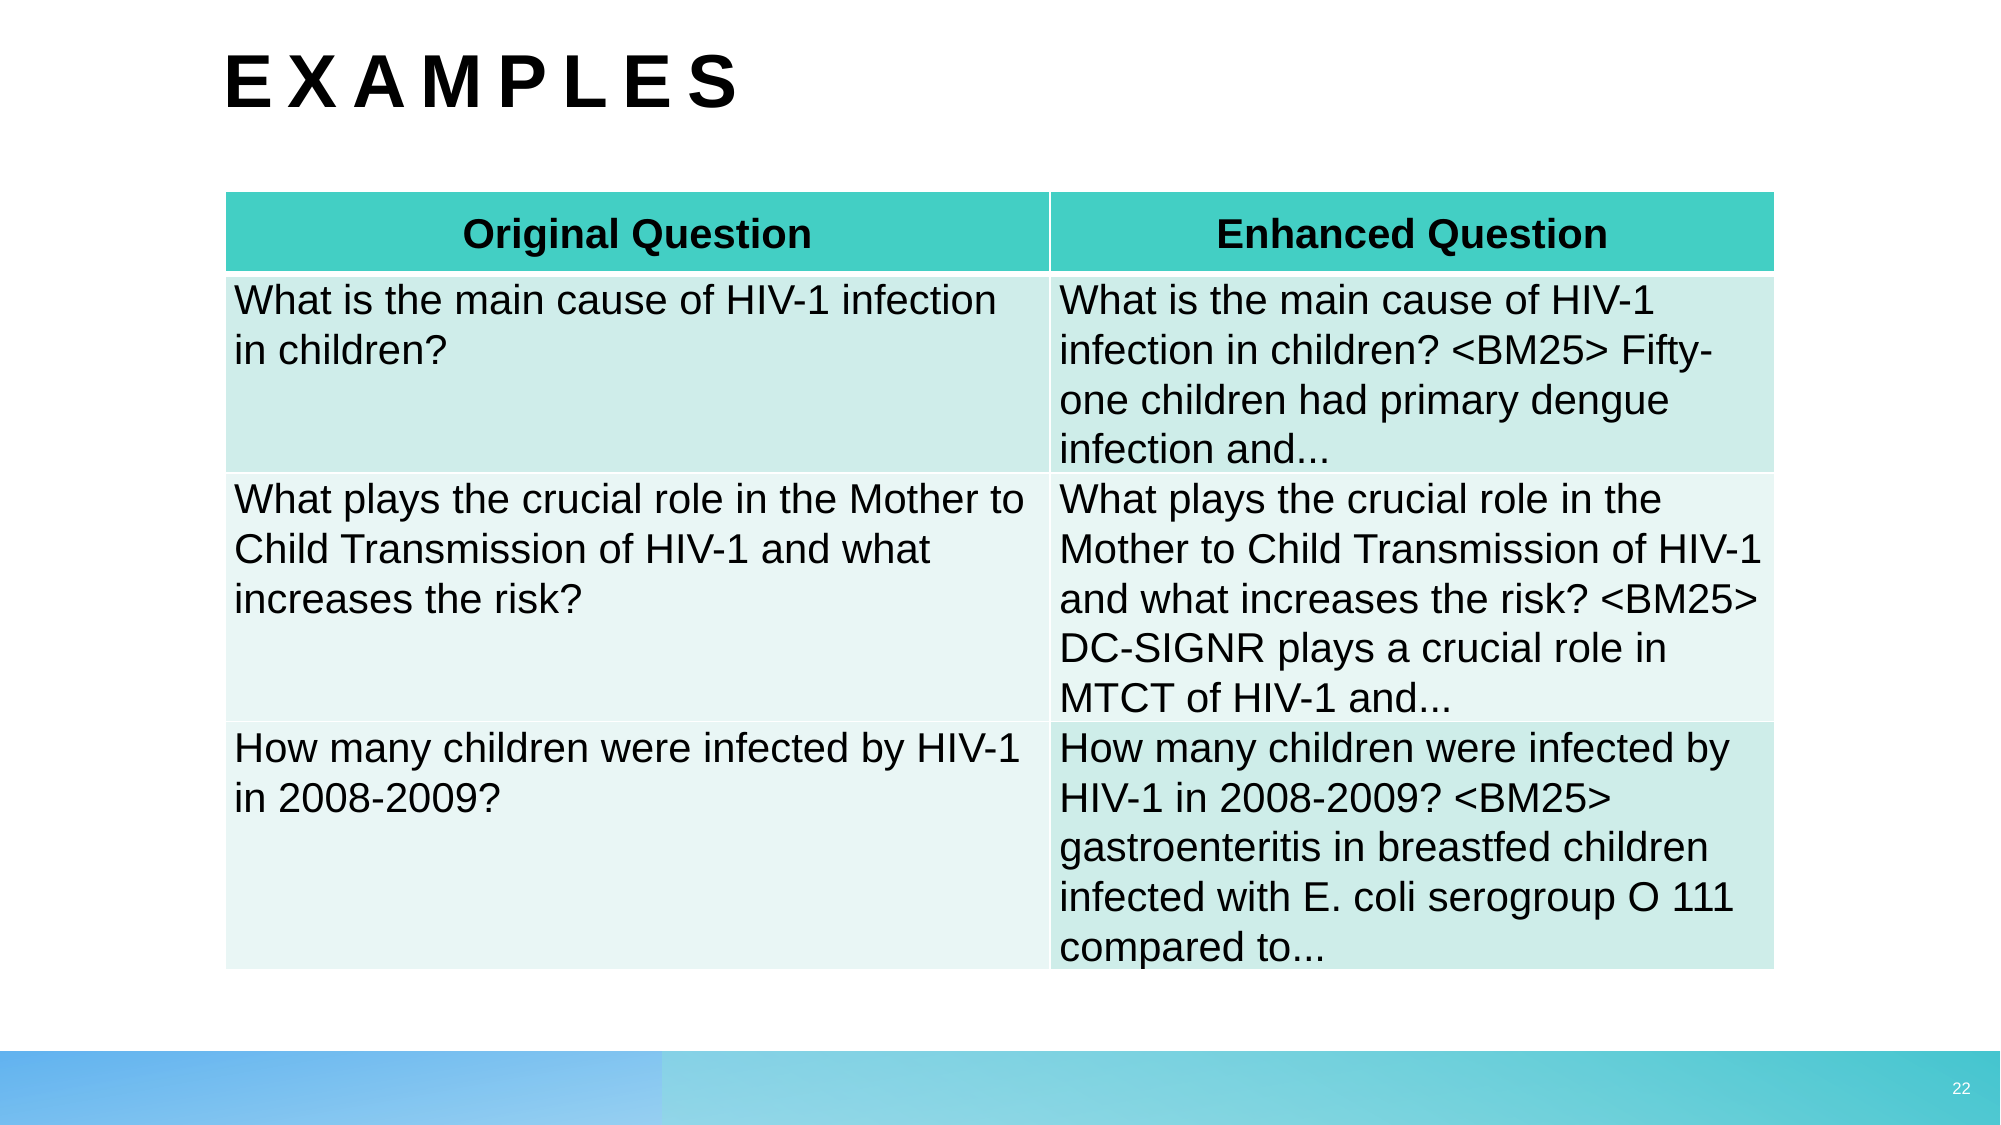

# examples
| Original Question | Enhanced Question |
| --- | --- |
| What is the main cause of HIV-1 infection in children? | What is the main cause of HIV-1 infection in children? <BM25> Fifty-one children had primary dengue infection and... |
| What plays the crucial role in the Mother to Child Transmission of HIV-1 and what increases the risk? | What plays the crucial role in the Mother to Child Transmission of HIV-1 and what increases the risk? <BM25> DC-SIGNR plays a crucial role in MTCT of HIV-1 and... |
| How many children were infected by HIV-1 in 2008-2009? | How many children were infected by HIV-1 in 2008-2009? <BM25> gastroenteritis in breastfed children infected with E. coli serogroup O 111 compared to... |
22